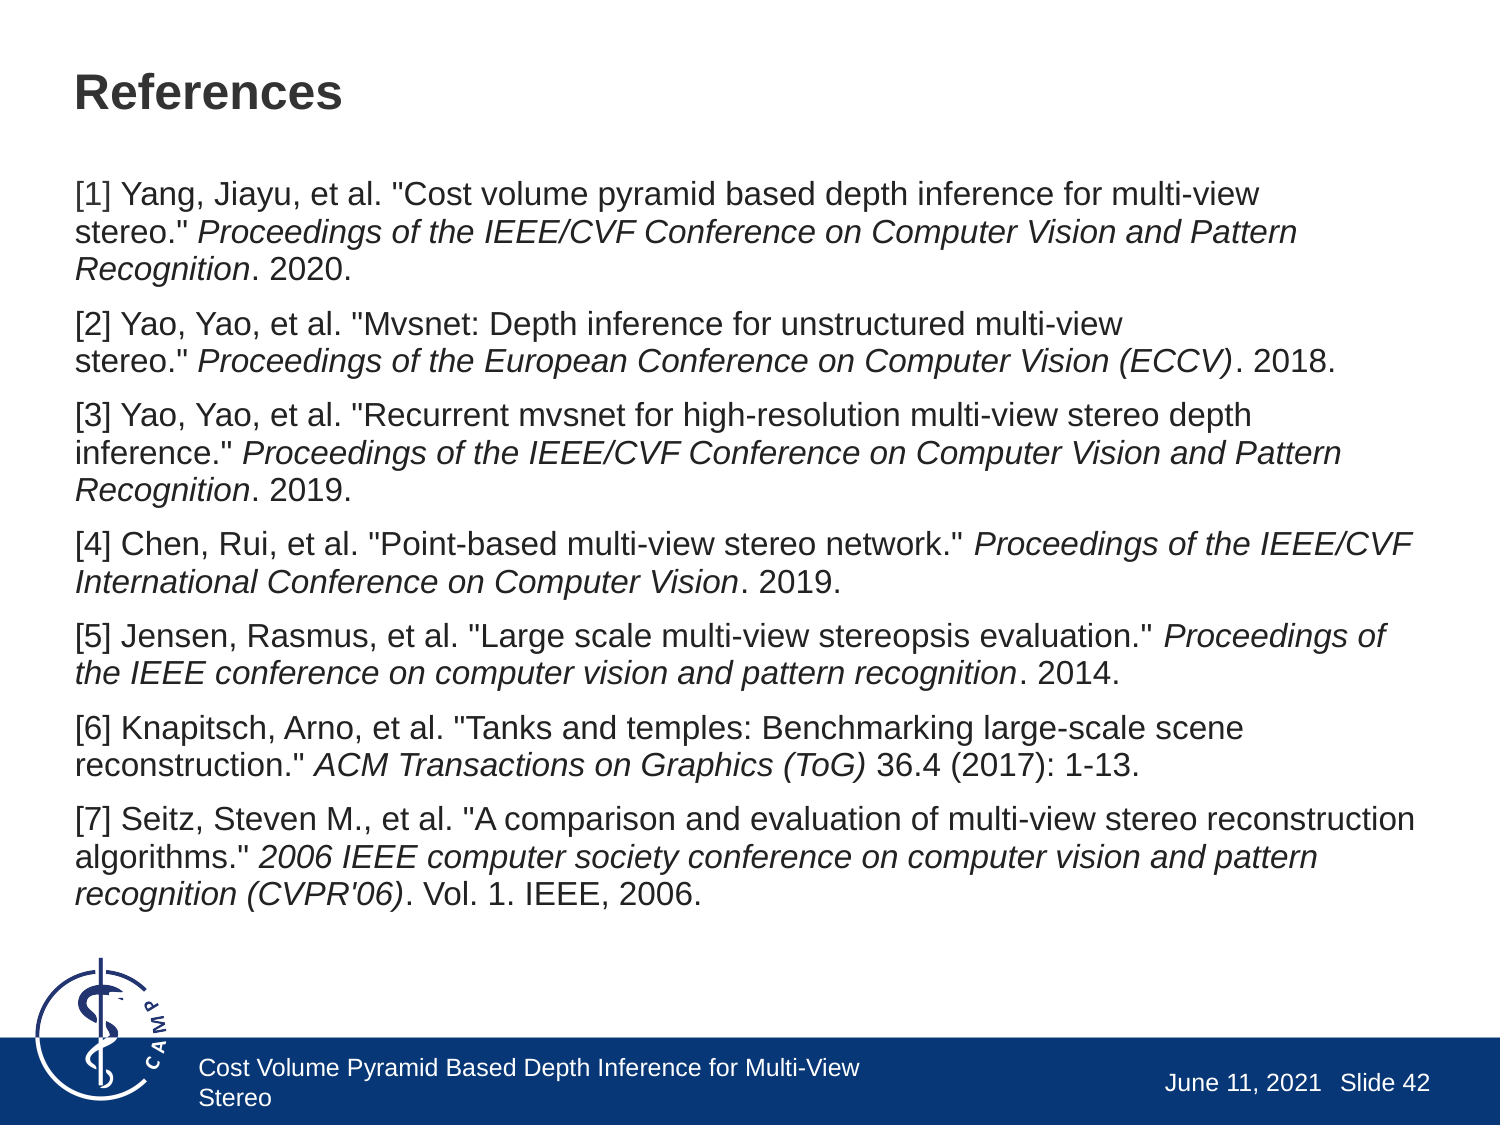

# References
[1] Yang, Jiayu, et al. "Cost volume pyramid based depth inference for multi-view stereo." Proceedings of the IEEE/CVF Conference on Computer Vision and Pattern Recognition. 2020.
[2] Yao, Yao, et al. "Mvsnet: Depth inference for unstructured multi-view stereo." Proceedings of the European Conference on Computer Vision (ECCV). 2018.
[3] Yao, Yao, et al. "Recurrent mvsnet for high-resolution multi-view stereo depth inference." Proceedings of the IEEE/CVF Conference on Computer Vision and Pattern Recognition. 2019.
[4] Chen, Rui, et al. "Point-based multi-view stereo network." Proceedings of the IEEE/CVF International Conference on Computer Vision. 2019.
[5] Jensen, Rasmus, et al. "Large scale multi-view stereopsis evaluation." Proceedings of the IEEE conference on computer vision and pattern recognition. 2014.
[6] Knapitsch, Arno, et al. "Tanks and temples: Benchmarking large-scale scene reconstruction." ACM Transactions on Graphics (ToG) 36.4 (2017): 1-13.
[7] Seitz, Steven M., et al. "A comparison and evaluation of multi-view stereo reconstruction algorithms." 2006 IEEE computer society conference on computer vision and pattern recognition (CVPR'06). Vol. 1. IEEE, 2006.
Cost Volume Pyramid Based Depth Inference for Multi-View Stereo
June 11, 2021
Slide 42